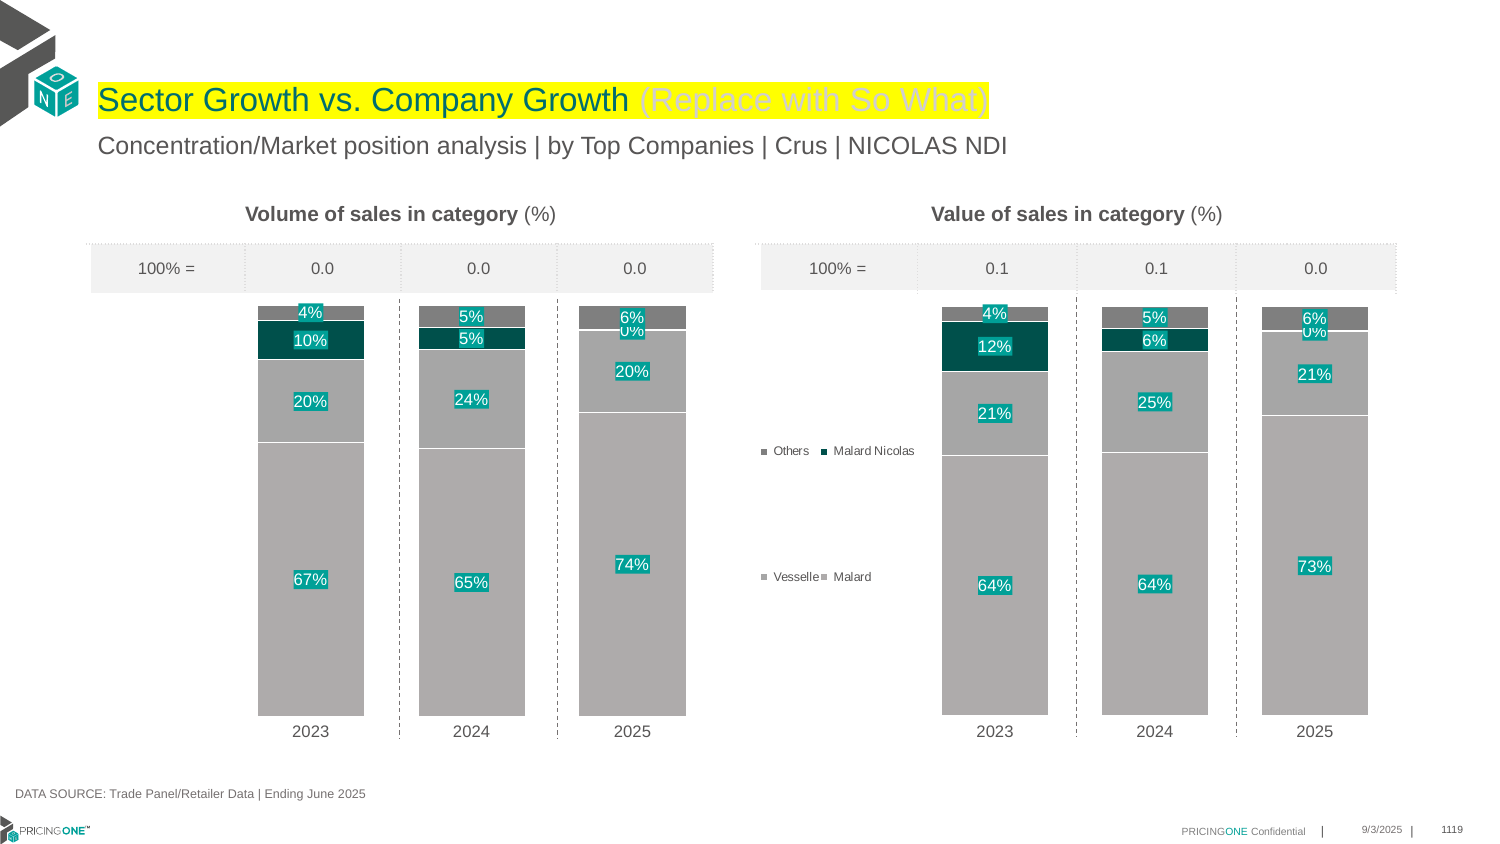

# Sector Growth vs. Company Growth (Replace with So What)
Concentration/Market position analysis | by Top Companies | Crus | NICOLAS NDI
| Volume of sales in category (%) |  |  |  |
| --- | --- | --- | --- |
| 100% = | 0.0 | 0.0 | 0.0 |
| Value of sales in category (%) |  |  |  |
| --- | --- | --- | --- |
| 100% = | 0.1 | 0.1 | 0.0 |

### Chart

| Category | Malard | Vesselle | Malard Nicolas | Others |
|---|---|---|---|---|
| 2023 | 0.6652386780905752 | 0.20195838433292534 | 0.0966952264381885 | 0.03610771113831089 |
| 2024 | 0.6510764662212324 | 0.2412769116555308 | 0.054194506310319225 | 0.053452115812917596 |
| 2025 | 0.7402597402597403 | 0.19851576994434136 | 0.0018552875695732839 | 0.059369202226345084 |

### Chart

| Category | Malard | Vesselle | Malard Nicolas | Others |
|---|---|---|---|---|
| 2023 | 0.6355052232016815 | 0.2052420240298648 | 0.12261191454653826 | 0.03664083822191549 |
| 2024 | 0.6429702490731943 | 0.24640921030570614 | 0.05572011401106578 | 0.05490042661003372 |
| 2025 | 0.7319192199269837 | 0.2057858496233652 | 0.0017098756874162392 | 0.06058505476223485 |
DATA SOURCE: Trade Panel/Retailer Data | Ending June 2025

9/3/2025
1119